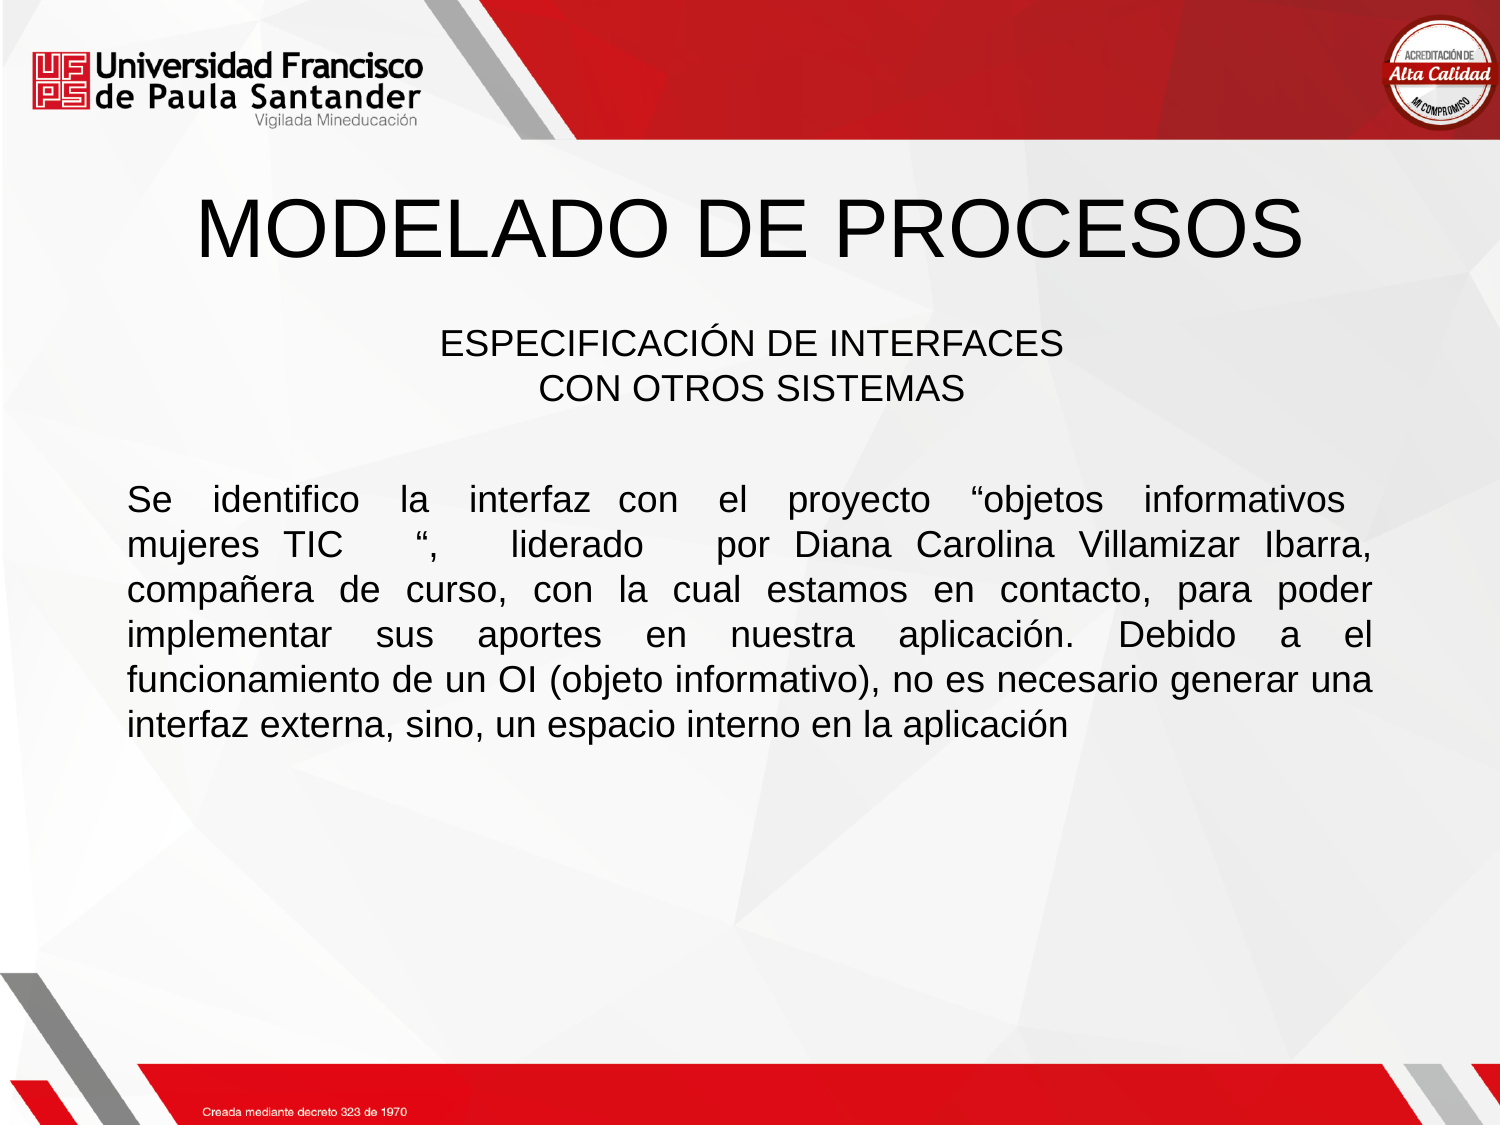

MODELADO DE PROCESOS
ESPECIFICACIÓN DE INTERFACES CON OTROS SISTEMAS

Se   identifico   la   interfaz  con   el   proyecto   “objetos   informativos   mujeres TIC   “,   liderado   por Diana Carolina Villamizar Ibarra, compañera de curso, con la cual estamos en contacto, para poder implementar sus aportes en nuestra aplicación. Debido a el funcionamiento de un OI (objeto informativo), no es necesario generar una interfaz externa, sino, un espacio interno en la aplicación